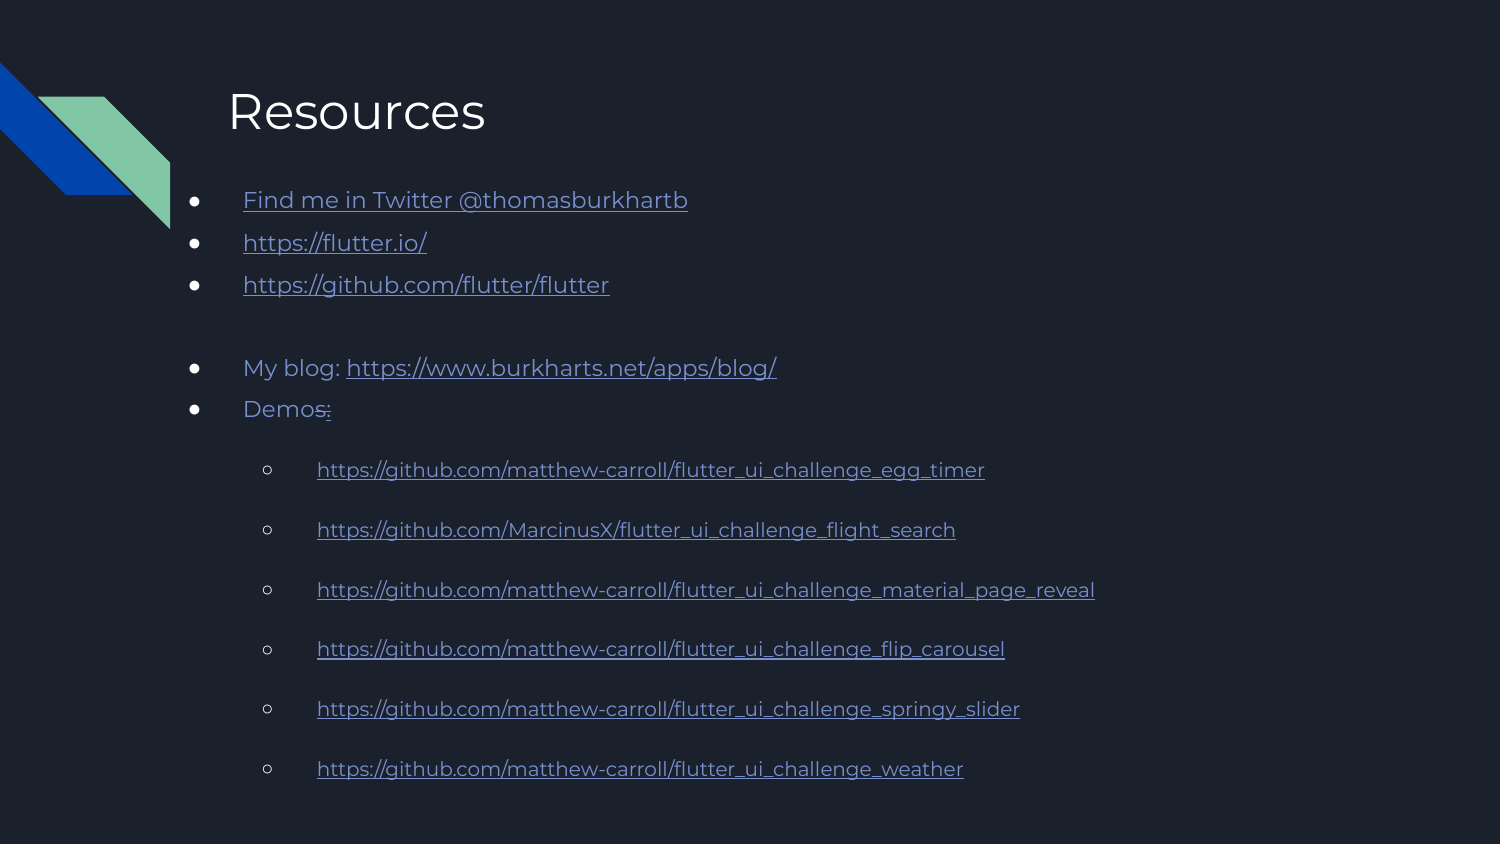

# Resources
Find me in Twitter @thomasburkhartb
https://flutter.io/
https://github.com/flutter/flutter

My blog: https://www.burkharts.net/apps/blog/
Demos:
https://github.com/matthew-carroll/flutter_ui_challenge_egg_timer
https://github.com/MarcinusX/flutter_ui_challenge_flight_search
https://github.com/matthew-carroll/flutter_ui_challenge_material_page_reveal
https://github.com/matthew-carroll/flutter_ui_challenge_flip_carousel
https://github.com/matthew-carroll/flutter_ui_challenge_springy_slider
https://github.com/matthew-carroll/flutter_ui_challenge_weather